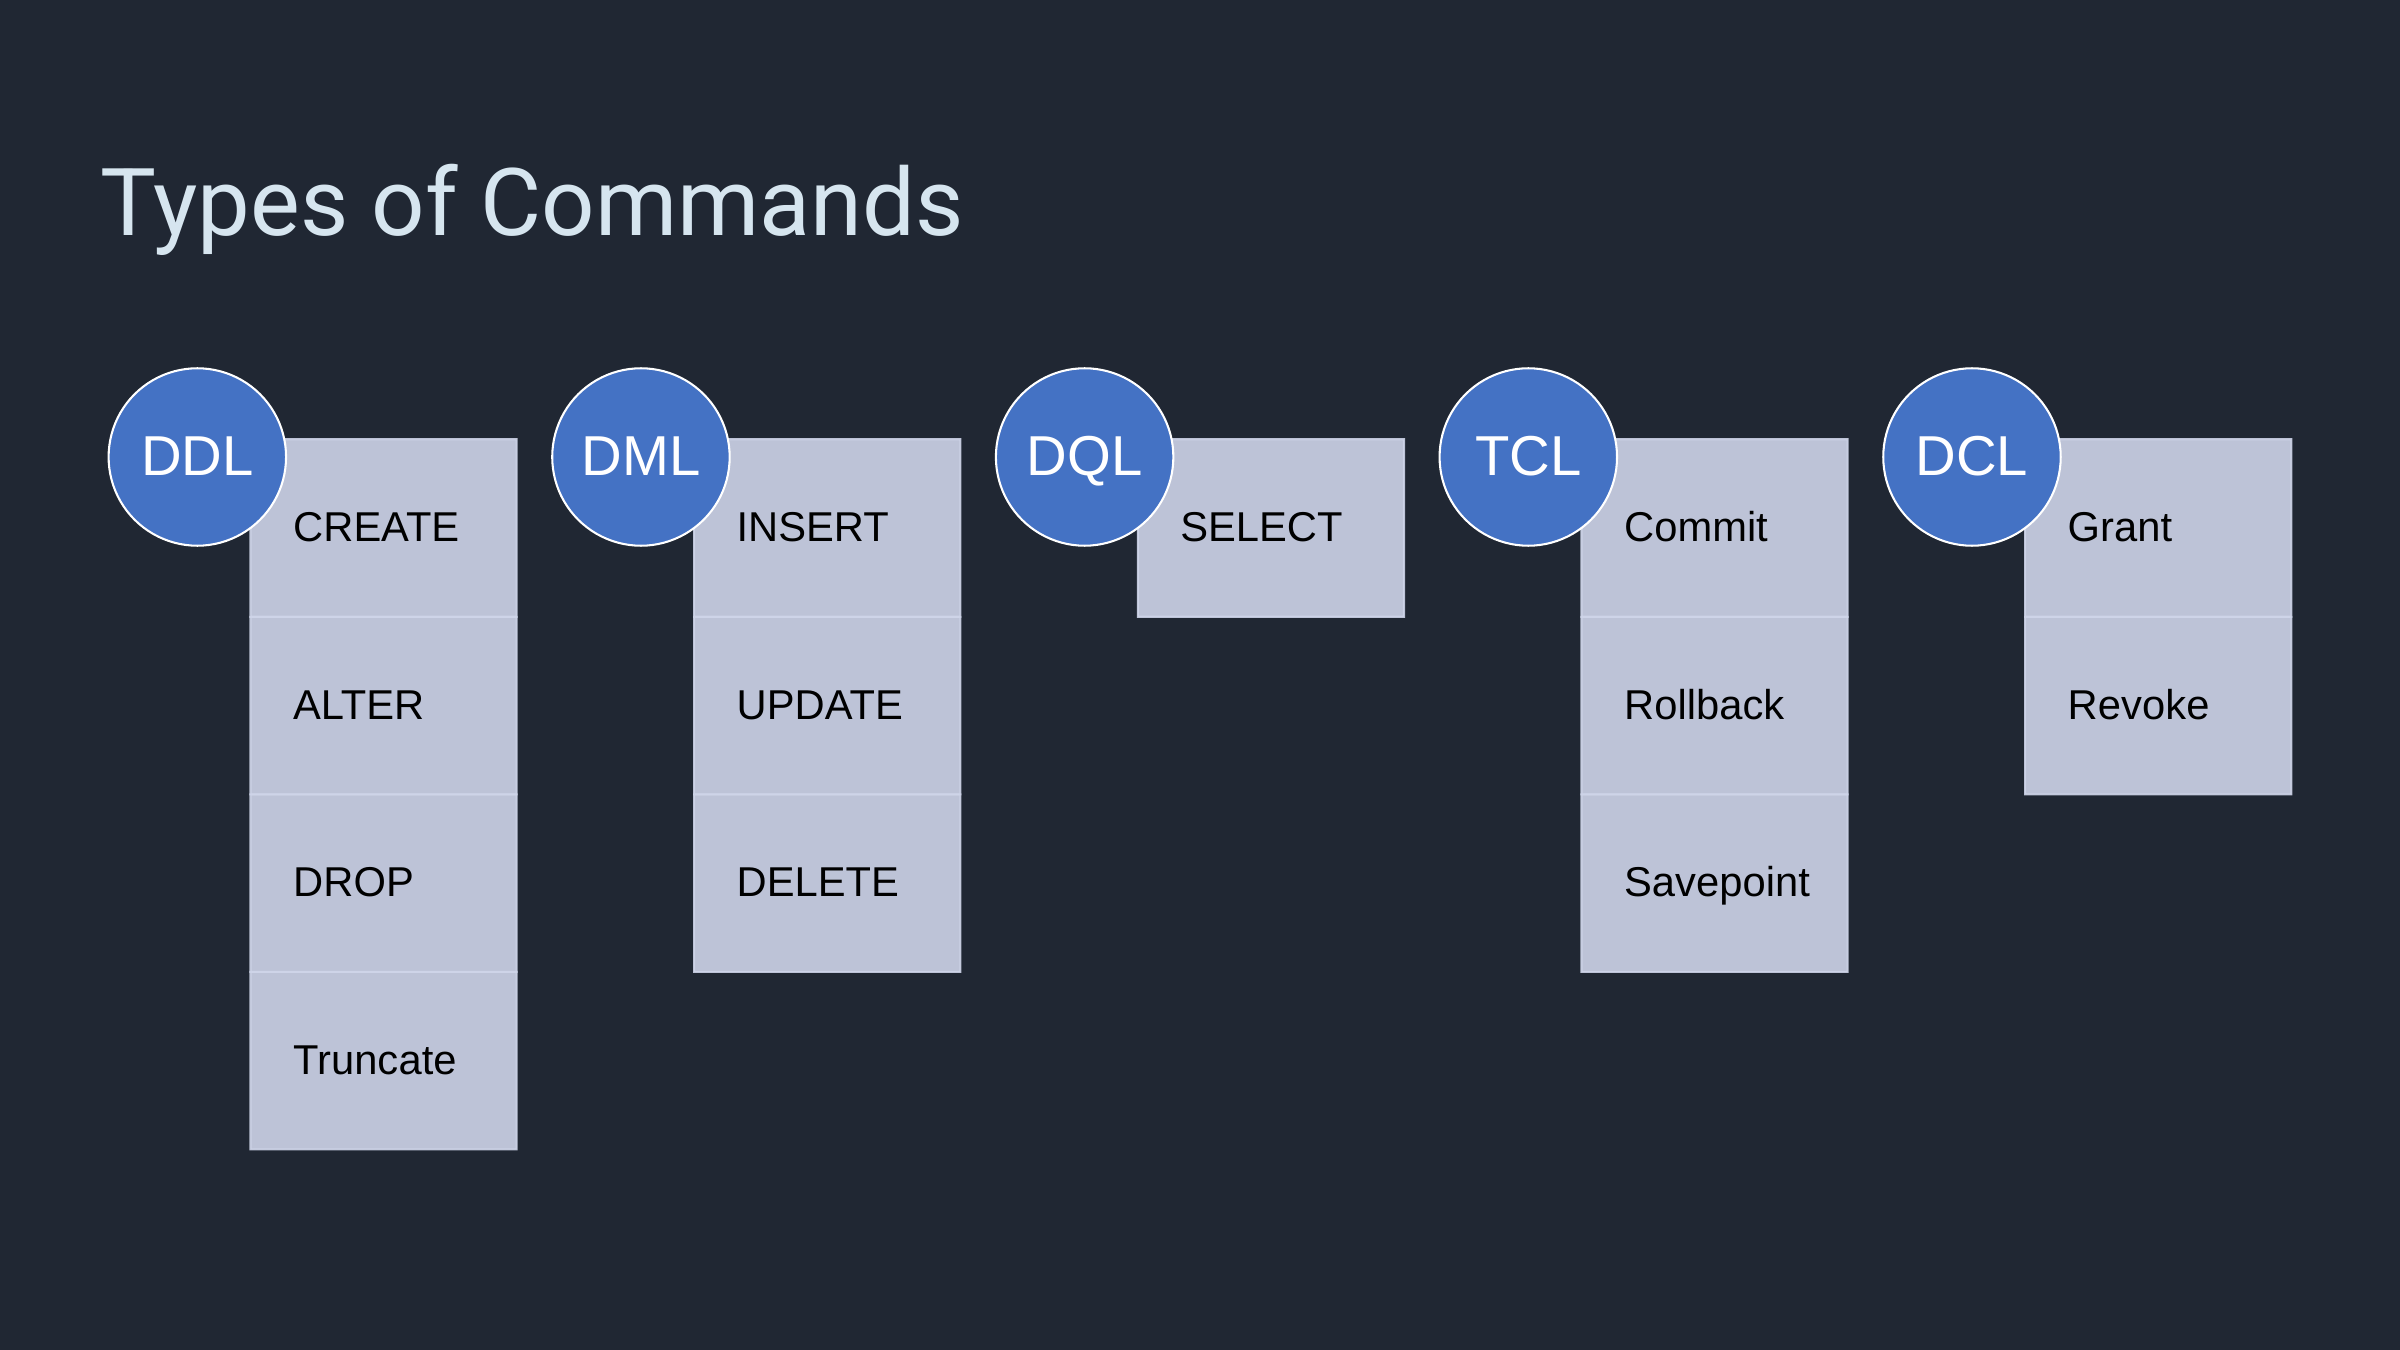

Types of Commands
CREATE
ALTER
DROP
Truncate
DDL
INSERT
UPDATE
DELETE
DML
SELECT
DQL
Commit
Rollback
Savepoint
TCL
Grant
Revoke
DCL